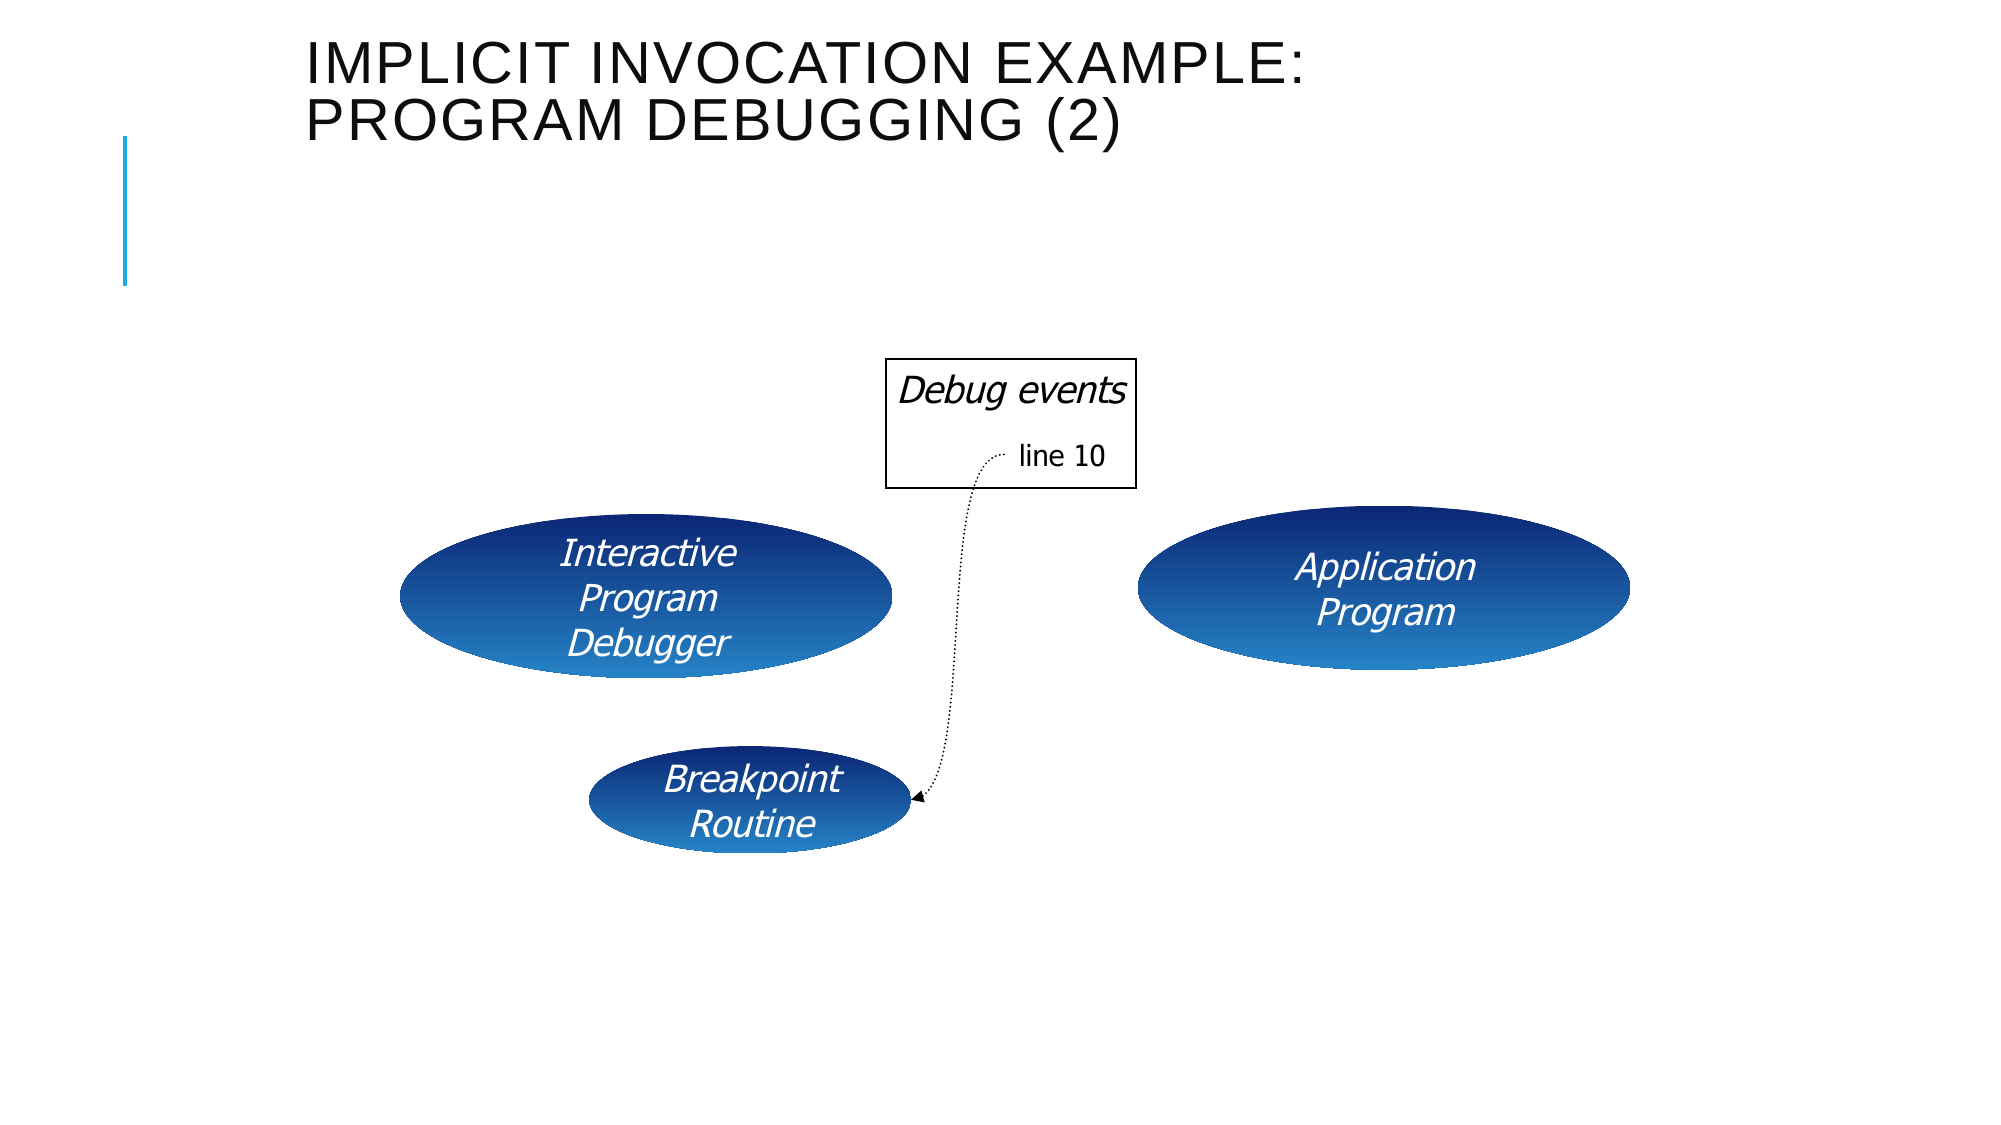

# Implicit Invocation Example: Program Debugging (2)
Debug events
line 10
Application
Program
Interactive
Program
Debugger
Breakpoint
Routine